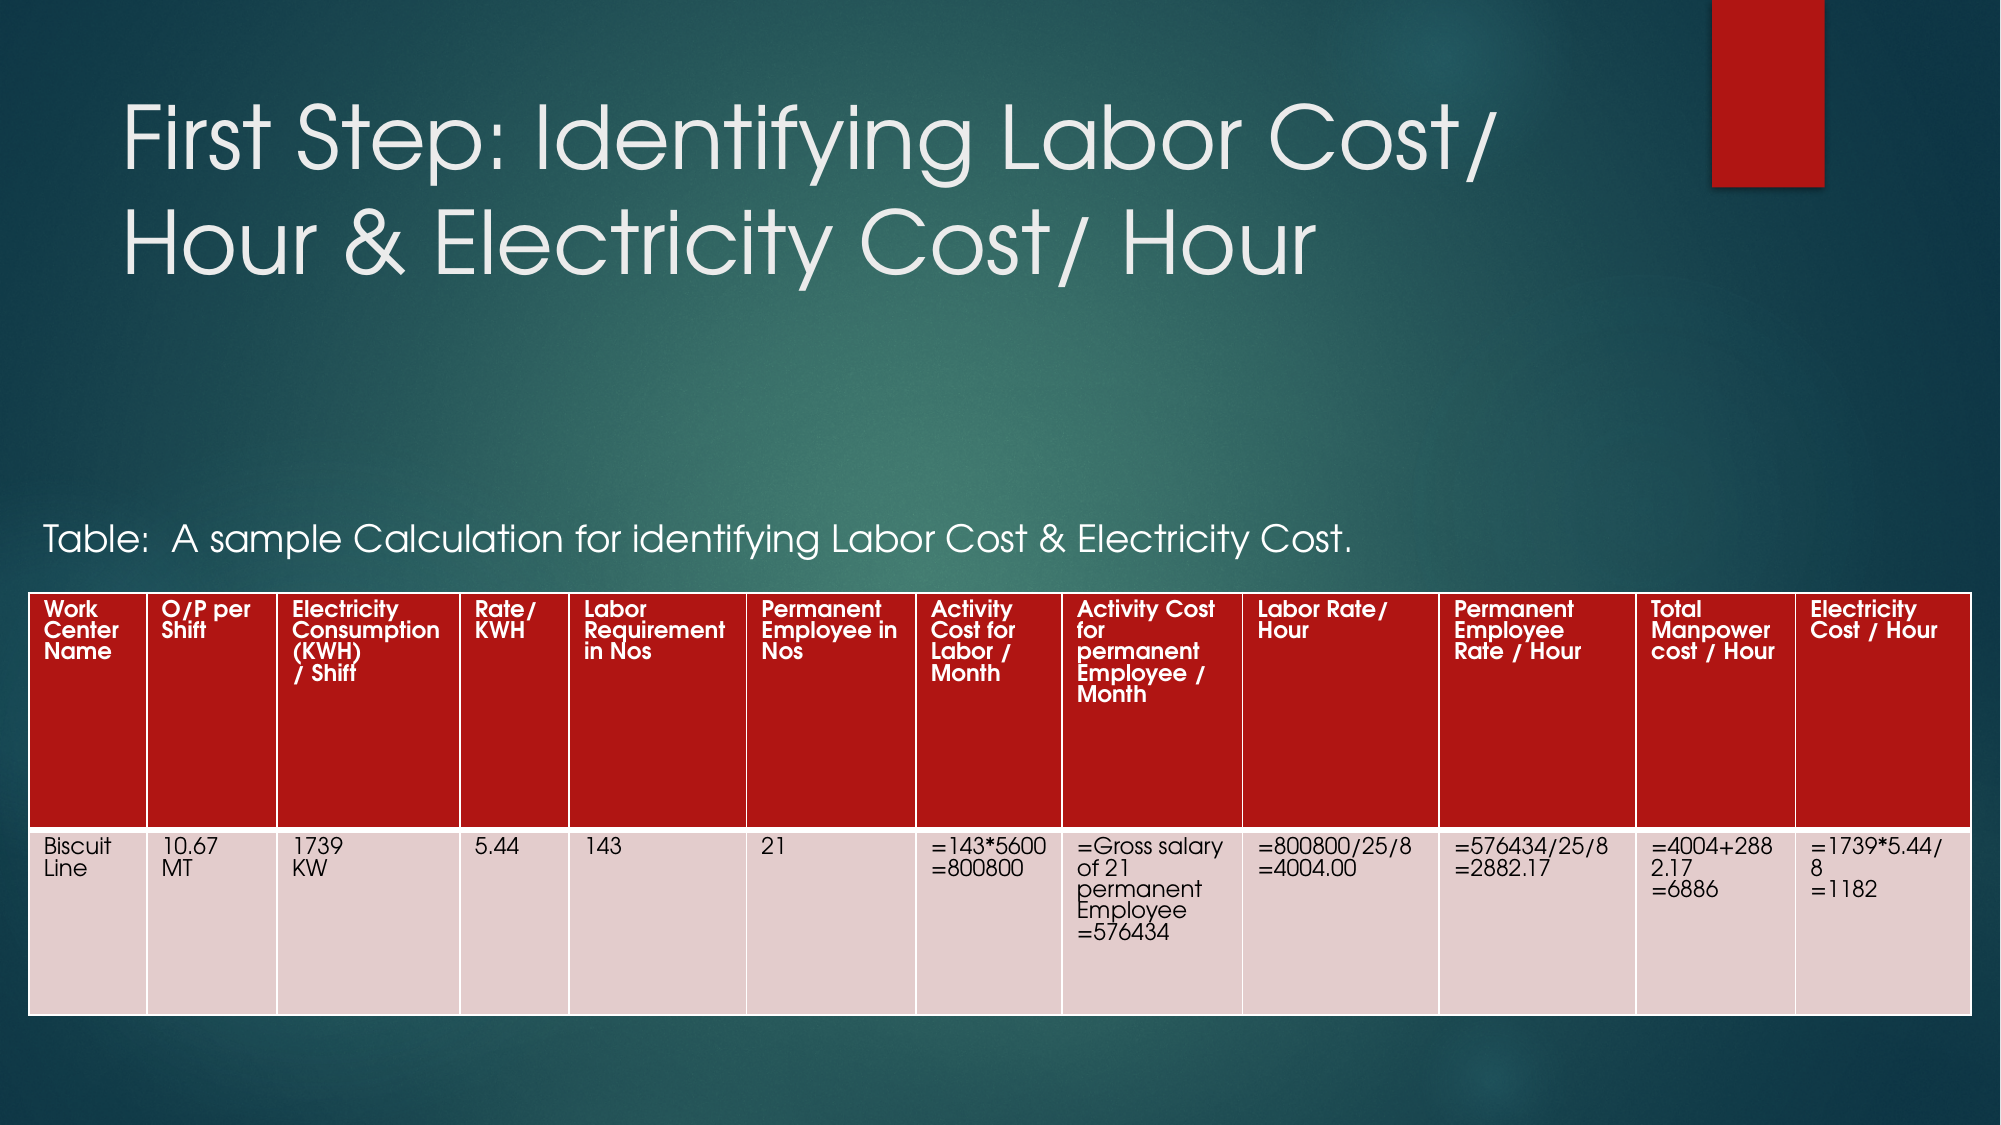

# First Step: Identifying Labor Cost/ Hour & Electricity Cost/ Hour
Table:  A sample Calculation for identifying Labor Cost & Electricity Cost.
| Work Center Name | O/P per Shift | Electricity Consumption (KWH) / Shift | Rate/ KWH | Labor Requirement in Nos | Permanent Employee in Nos | Activity Cost for Labor / Month | Activity Cost for permanent Employee / Month | Labor Rate/ Hour | Permanent Employee Rate / Hour | Total Manpower cost / Hour | Electricity Cost / Hour |
| --- | --- | --- | --- | --- | --- | --- | --- | --- | --- | --- | --- |
| Biscuit Line | 10.67 MT | 1739 KW | 5.44 | 143 | 21 | =143\*5600 =800800 | =Gross salary of 21 permanent Employee =576434 | =800800/25/8 =4004.00 | =576434/25/8 =2882.17 | =4004+2882.17 =6886 | =1739\*5.44/8 =1182 |